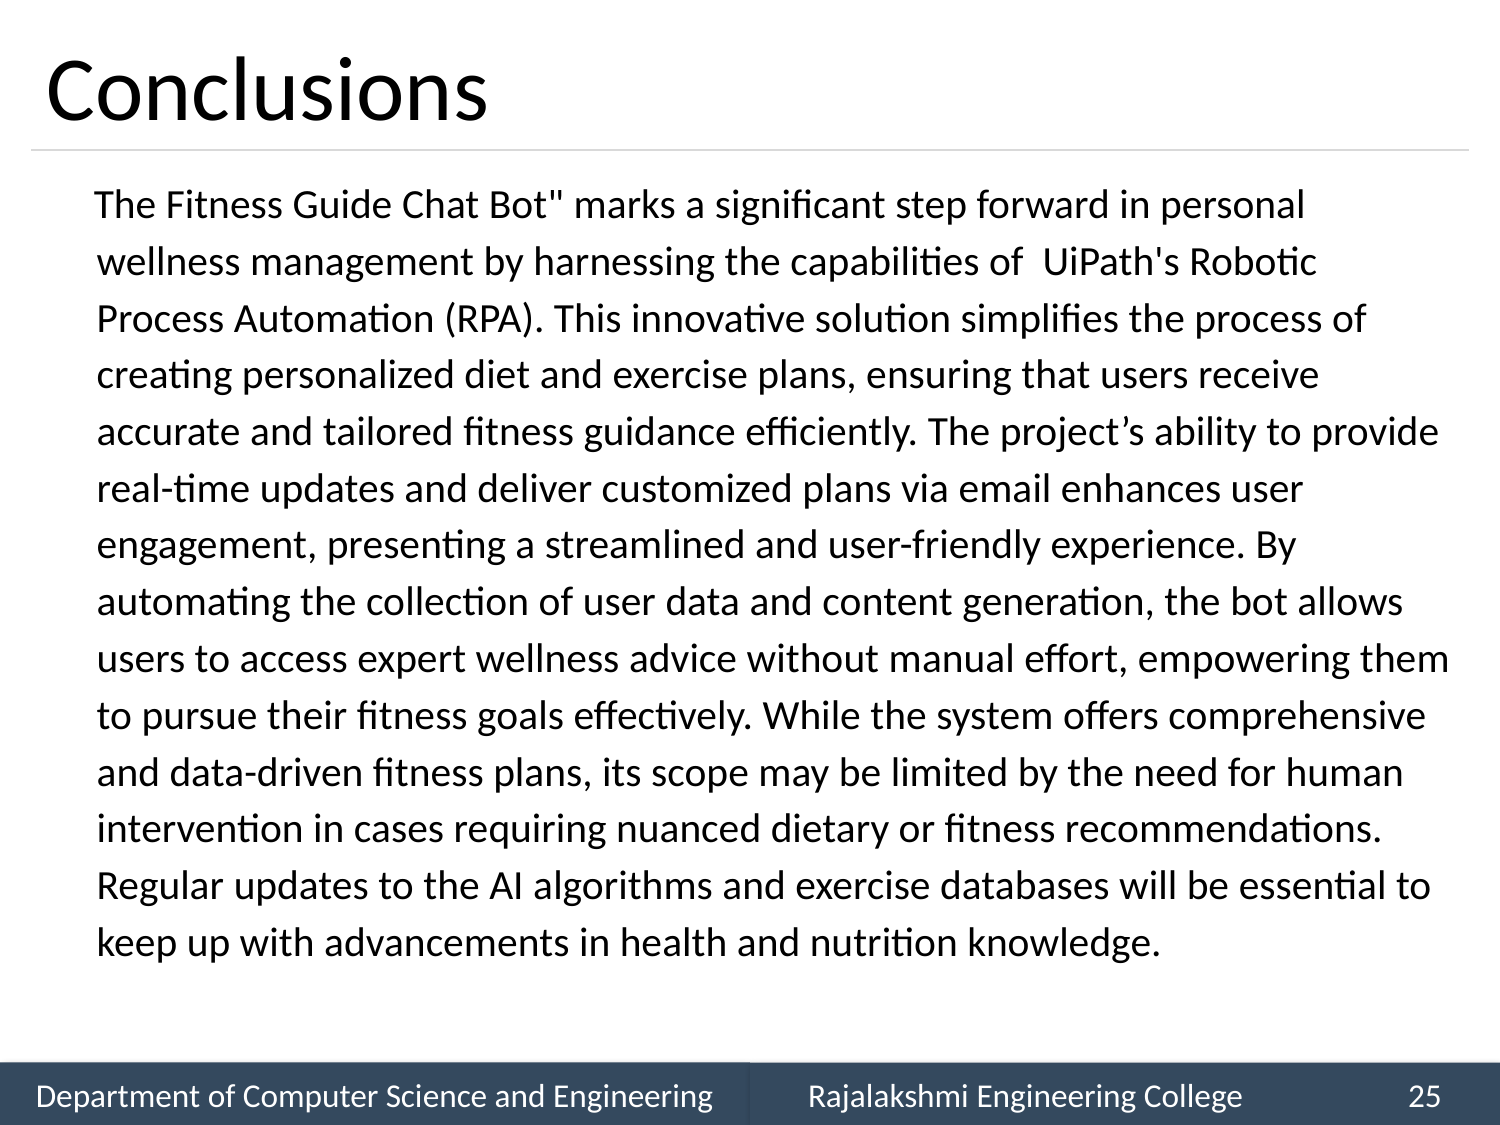

# Conclusions
     The Fitness Guide Chat Bot" marks a significant step forward in personal wellness management by harnessing the capabilities of  UiPath's Robotic Process Automation (RPA). This innovative solution simplifies the process of creating personalized diet and exercise plans, ensuring that users receive accurate and tailored fitness guidance efficiently. The project’s ability to provide real-time updates and deliver customized plans via email enhances user engagement, presenting a streamlined and user-friendly experience. By automating the collection of user data and content generation, the bot allows users to access expert wellness advice without manual effort, empowering them to pursue their fitness goals effectively. While the system offers comprehensive and data-driven fitness plans, its scope may be limited by the need for human intervention in cases requiring nuanced dietary or fitness recommendations. Regular updates to the AI algorithms and exercise databases will be essential to keep up with advancements in health and nutrition knowledge.